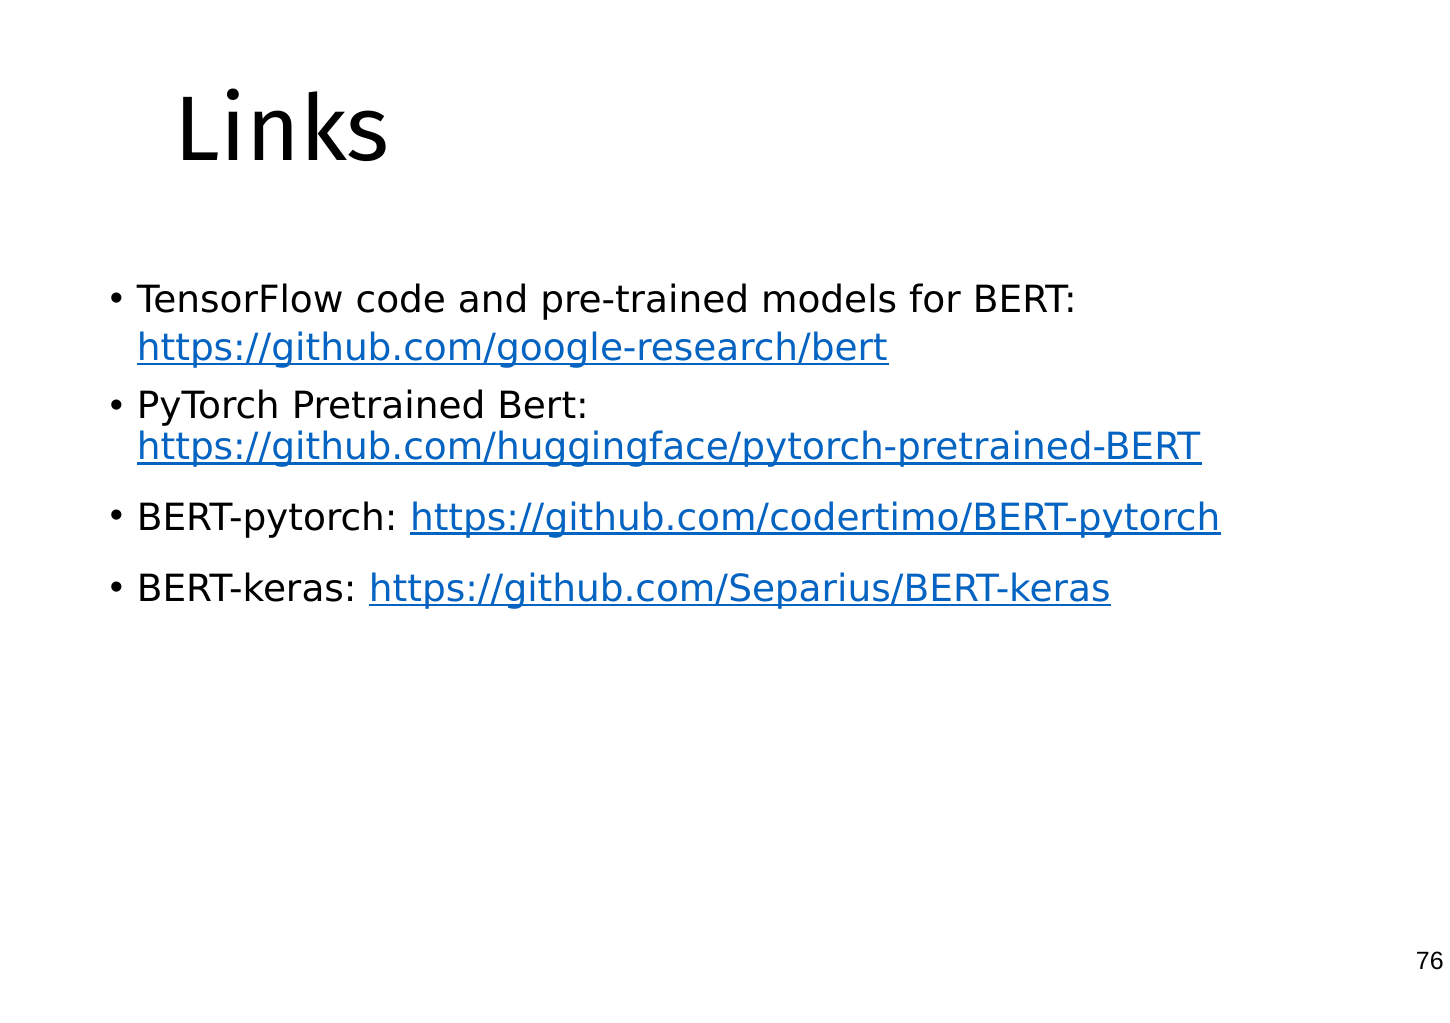

Links
TensorFlow code and pre-trained models for BERT:  https://github.com/google-research/bert
PyTorch Pretrained Bert:  https://github.com/huggingface/pytorch-pretrained-BERT
BERT-pytorch: https://github.com/codertimo/BERT-pytorch
BERT-keras: https://github.com/Separius/BERT-keras
76